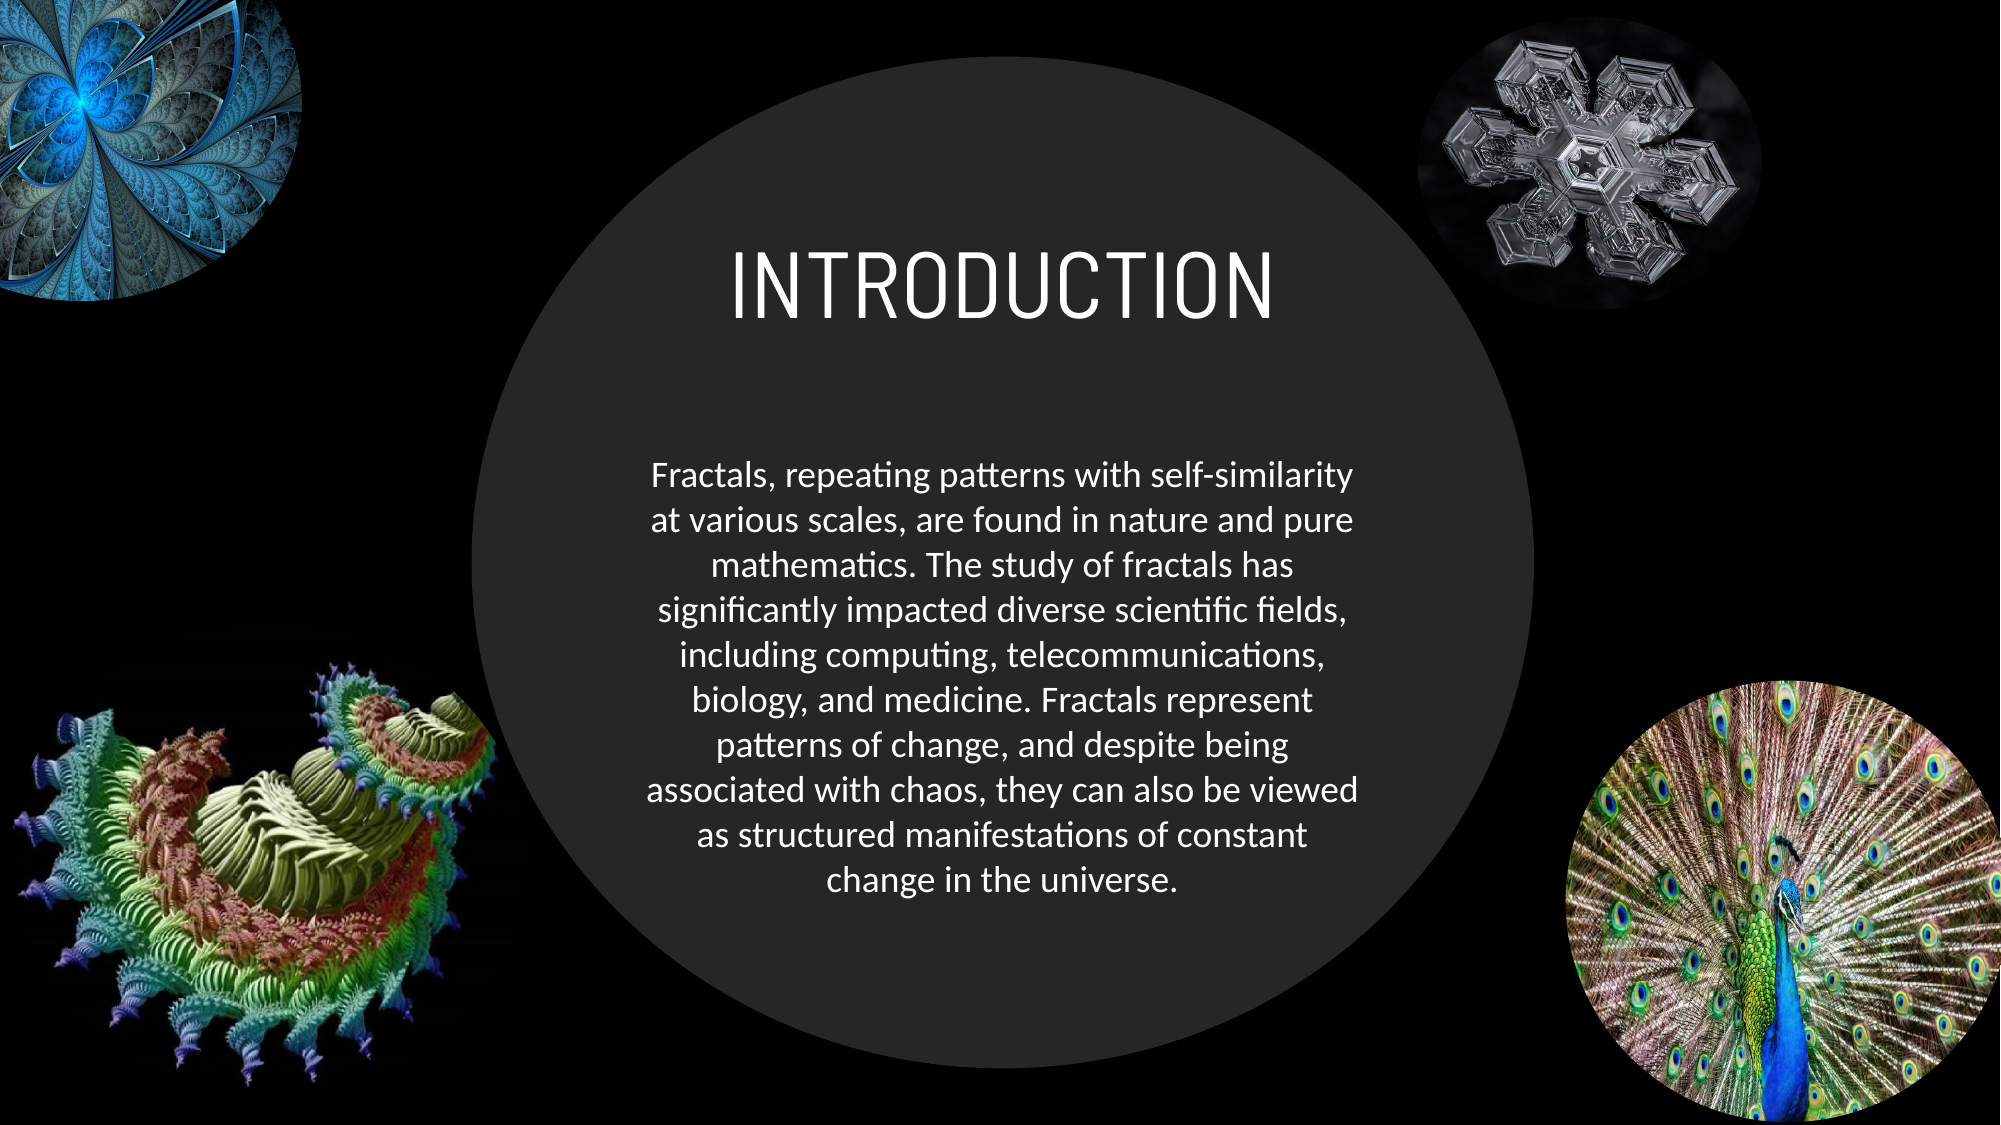

INTRODUCTION

Fractals, repeating patterns with self-similarity at various scales, are found in nature and pure mathematics. The study of fractals has significantly impacted diverse scientific fields, including computing, telecommunications, biology, and medicine. Fractals represent patterns of change, and despite being associated with chaos, they can also be viewed as structured manifestations of constant change in the universe.